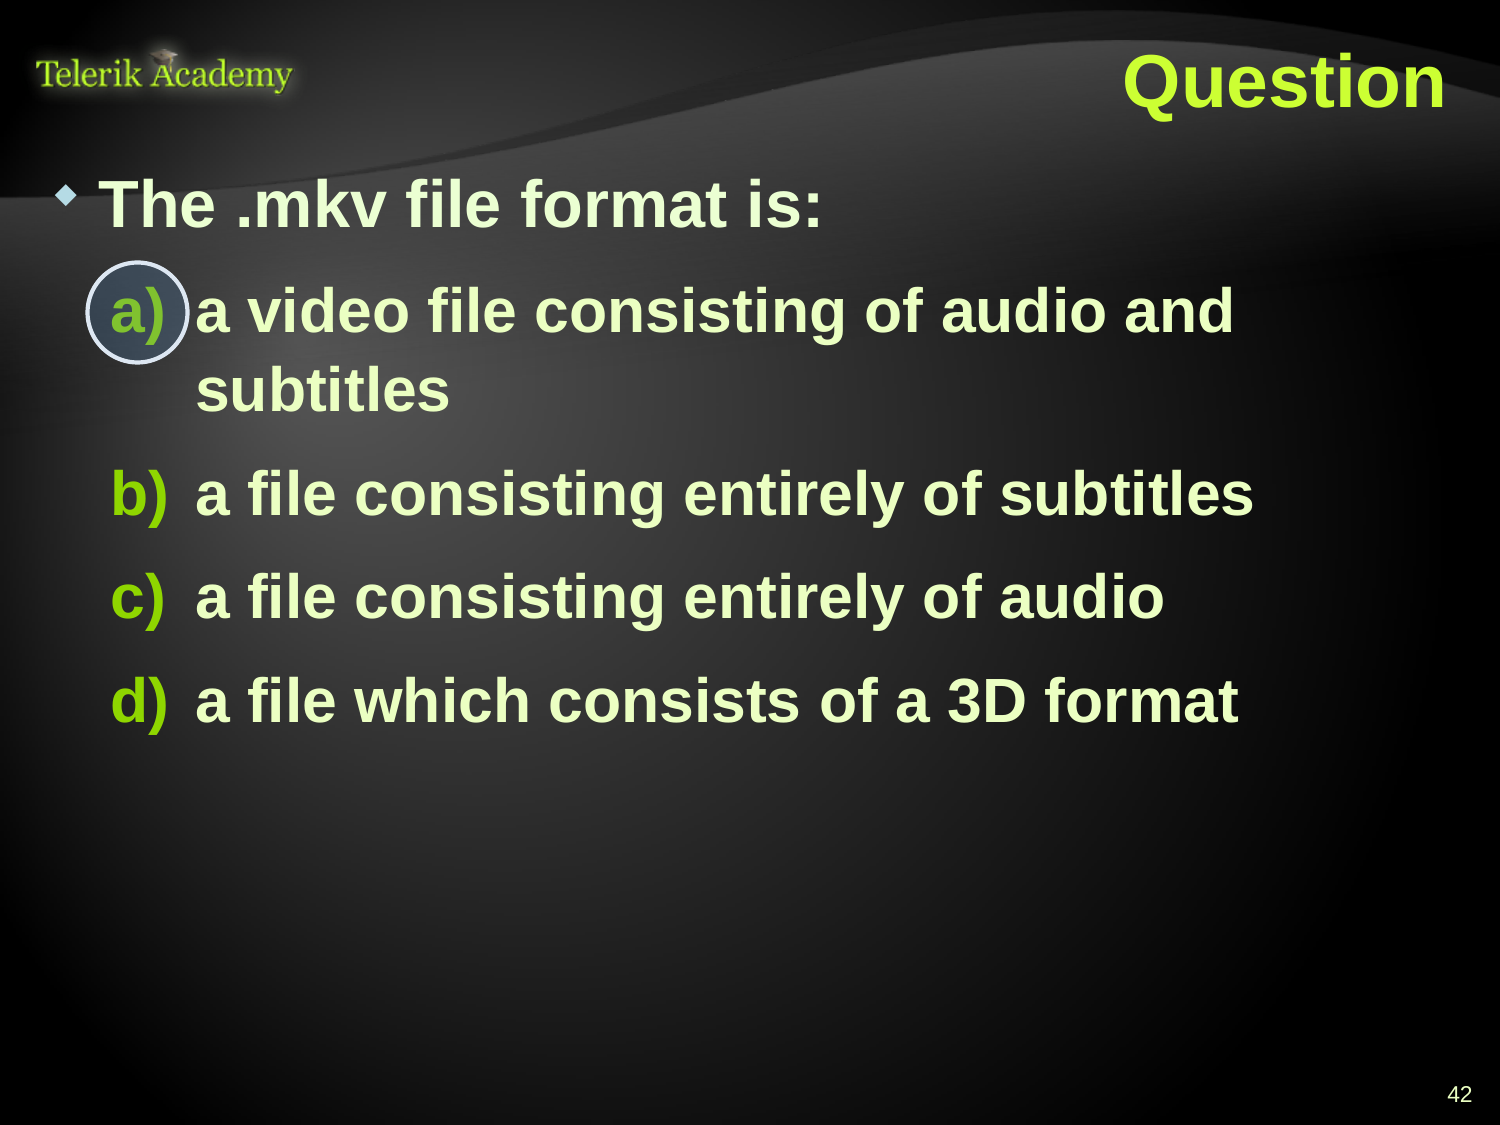

# Question
The .mkv file format is:
a video file consisting of audio and subtitles
a file consisting entirely of subtitles
a file consisting entirely of audio
a file which consists of a 3D format

42